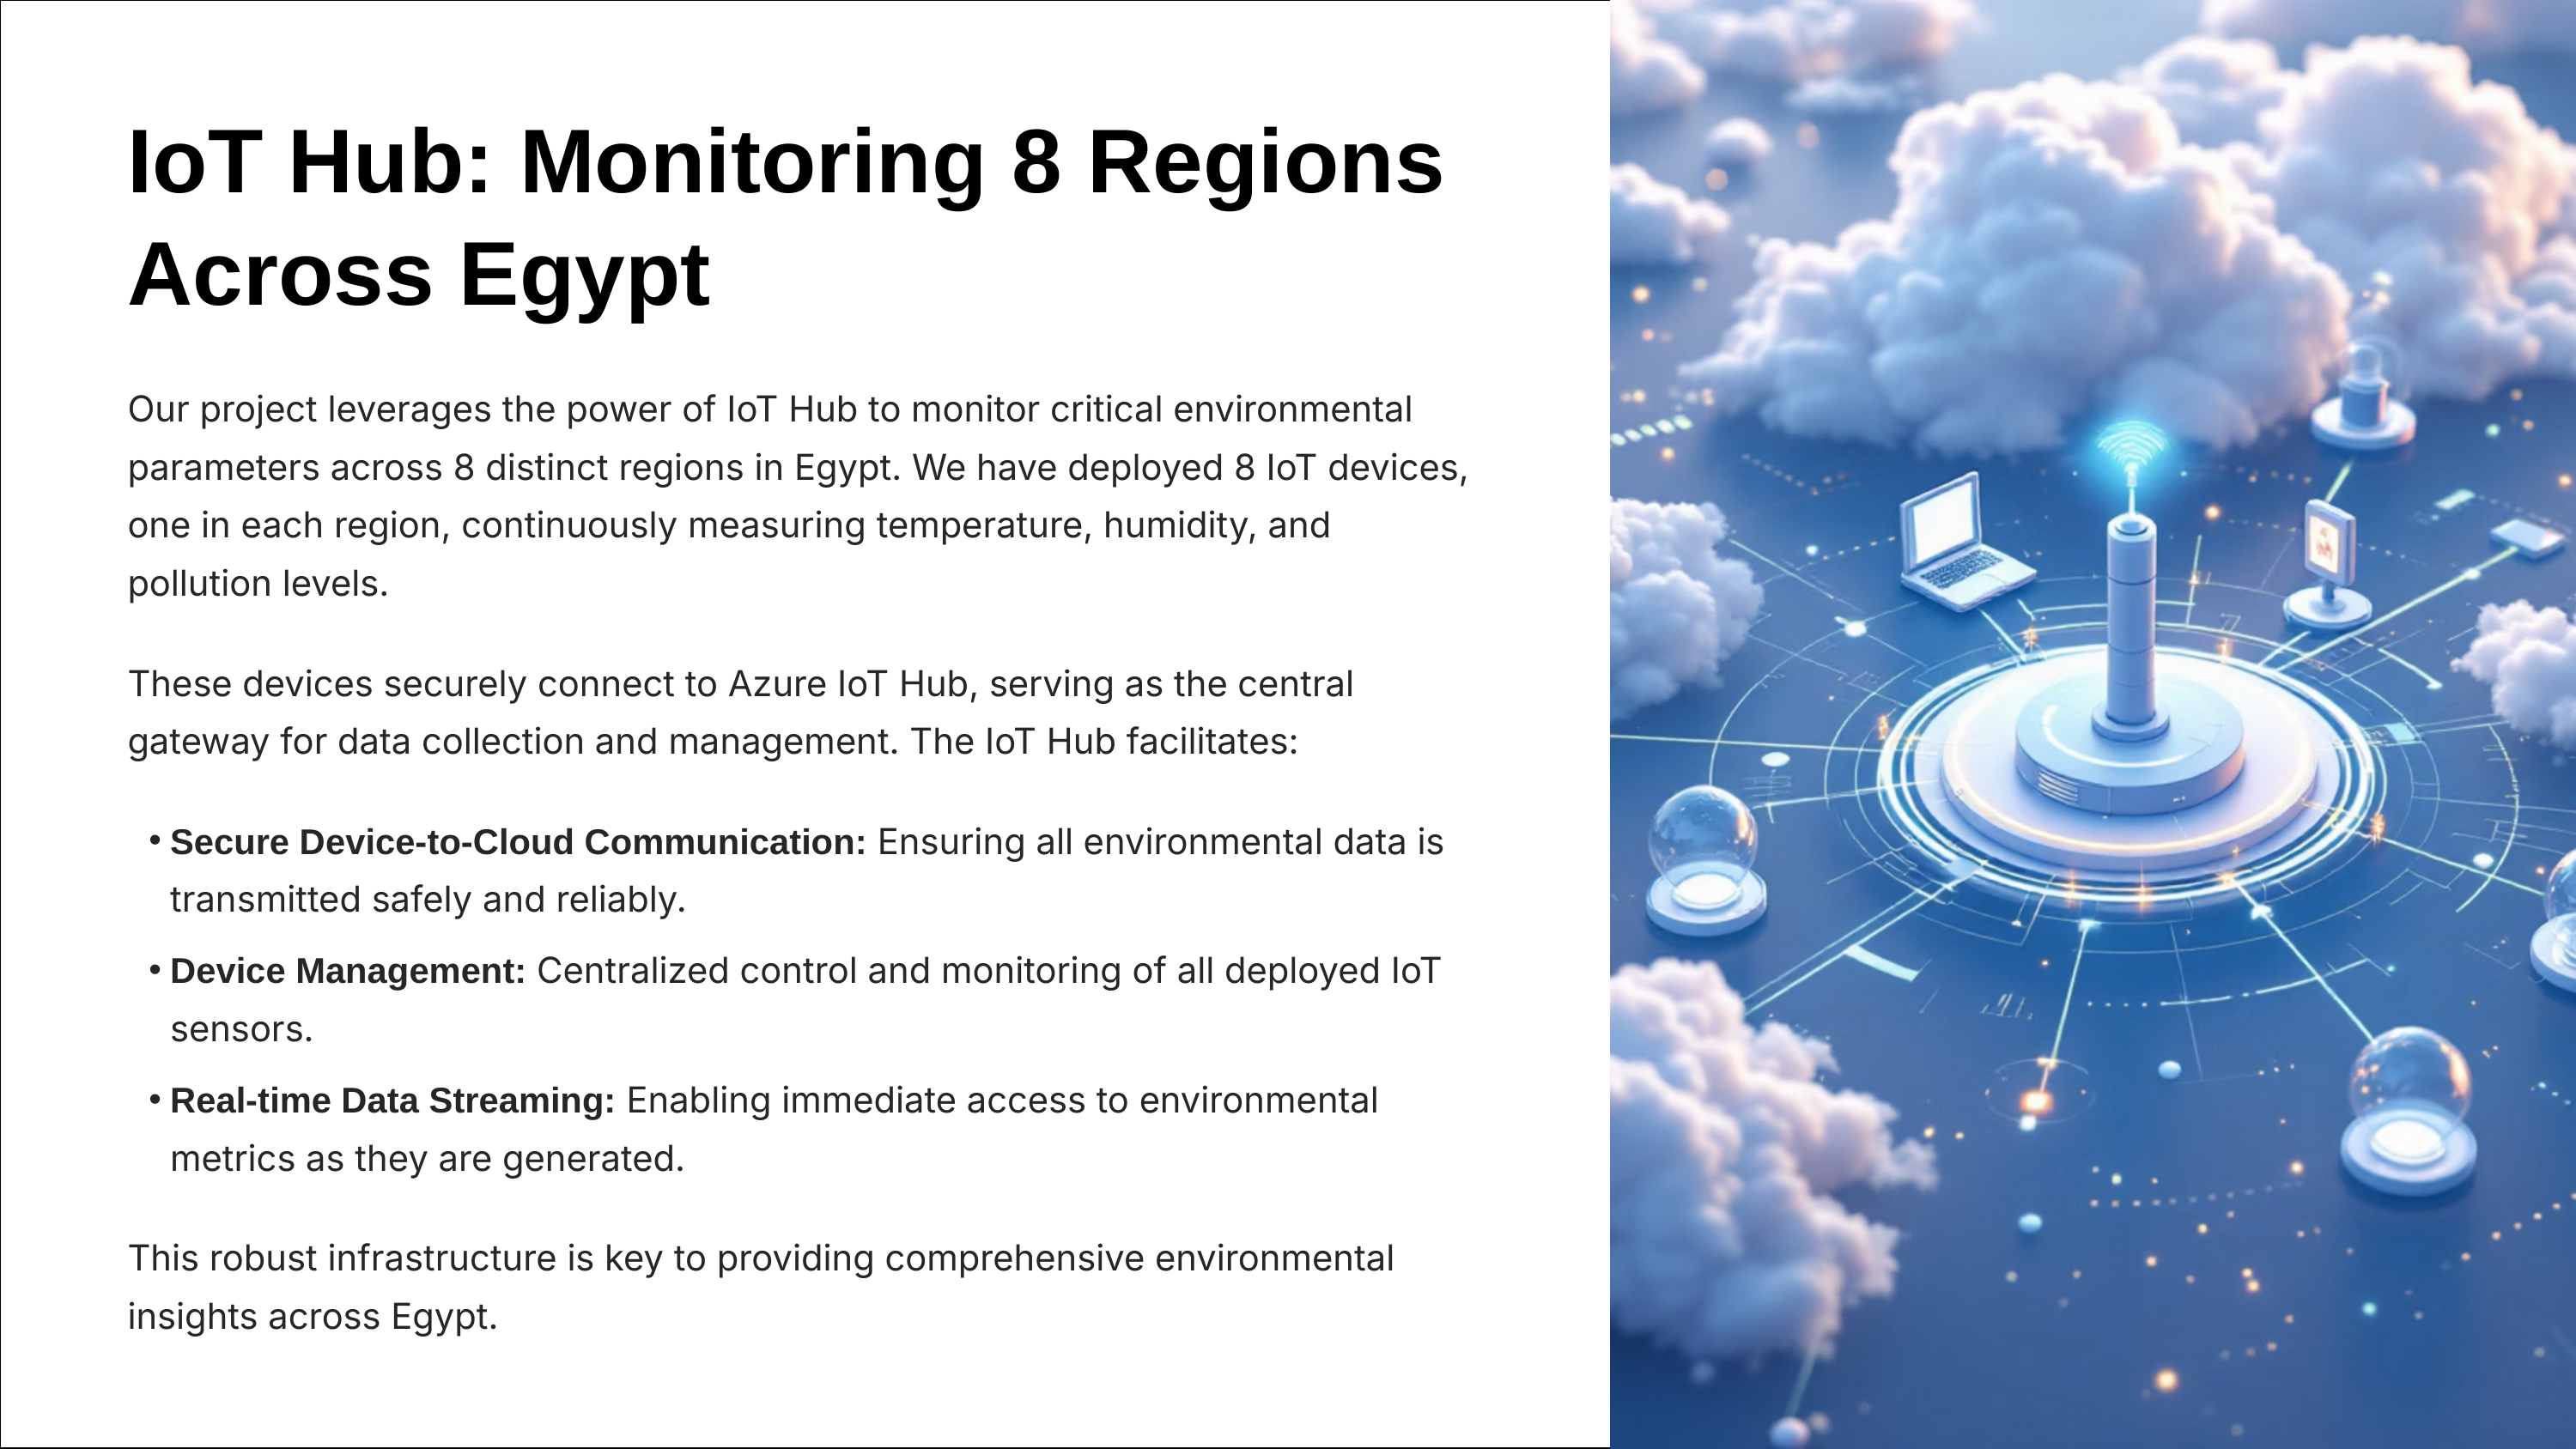

IoT Hub: Monitoring 8 Regions Across Egypt
Our project leverages the power of IoT Hub to monitor critical environmental parameters across 8 distinct regions in Egypt. We have deployed 8 IoT devices, one in each region, continuously measuring temperature, humidity, and pollution levels.
These devices securely connect to Azure IoT Hub, serving as the central gateway for data collection and management. The IoT Hub facilitates:
Secure Device-to-Cloud Communication: Ensuring all environmental data is transmitted safely and reliably.
Device Management: Centralized control and monitoring of all deployed IoT sensors.
Real-time Data Streaming: Enabling immediate access to environmental metrics as they are generated.
This robust infrastructure is key to providing comprehensive environmental insights across Egypt.